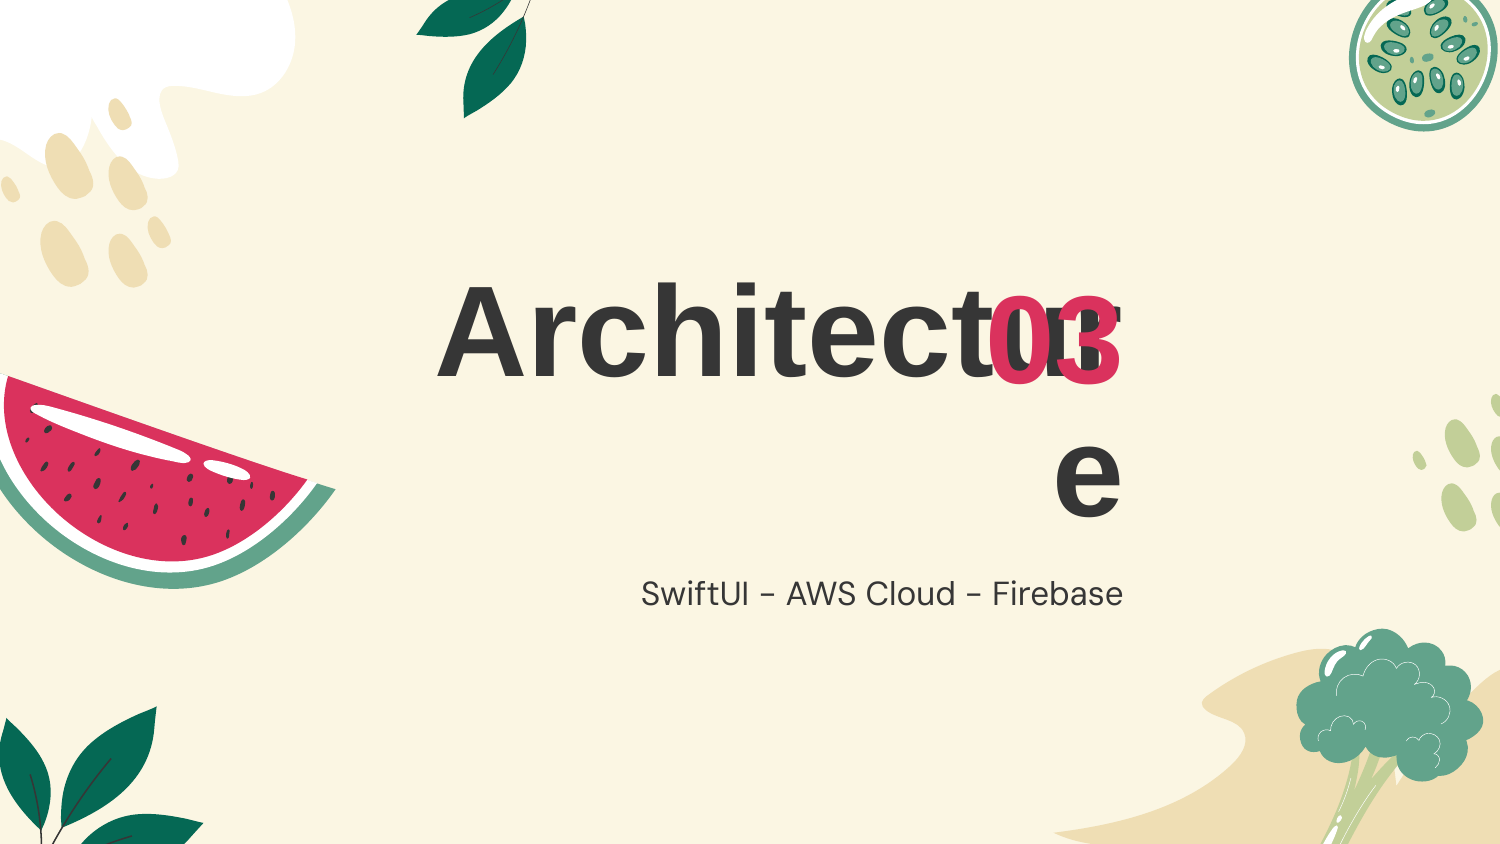

# Architecture
03

SwiftUI - AWS Cloud - Firebase